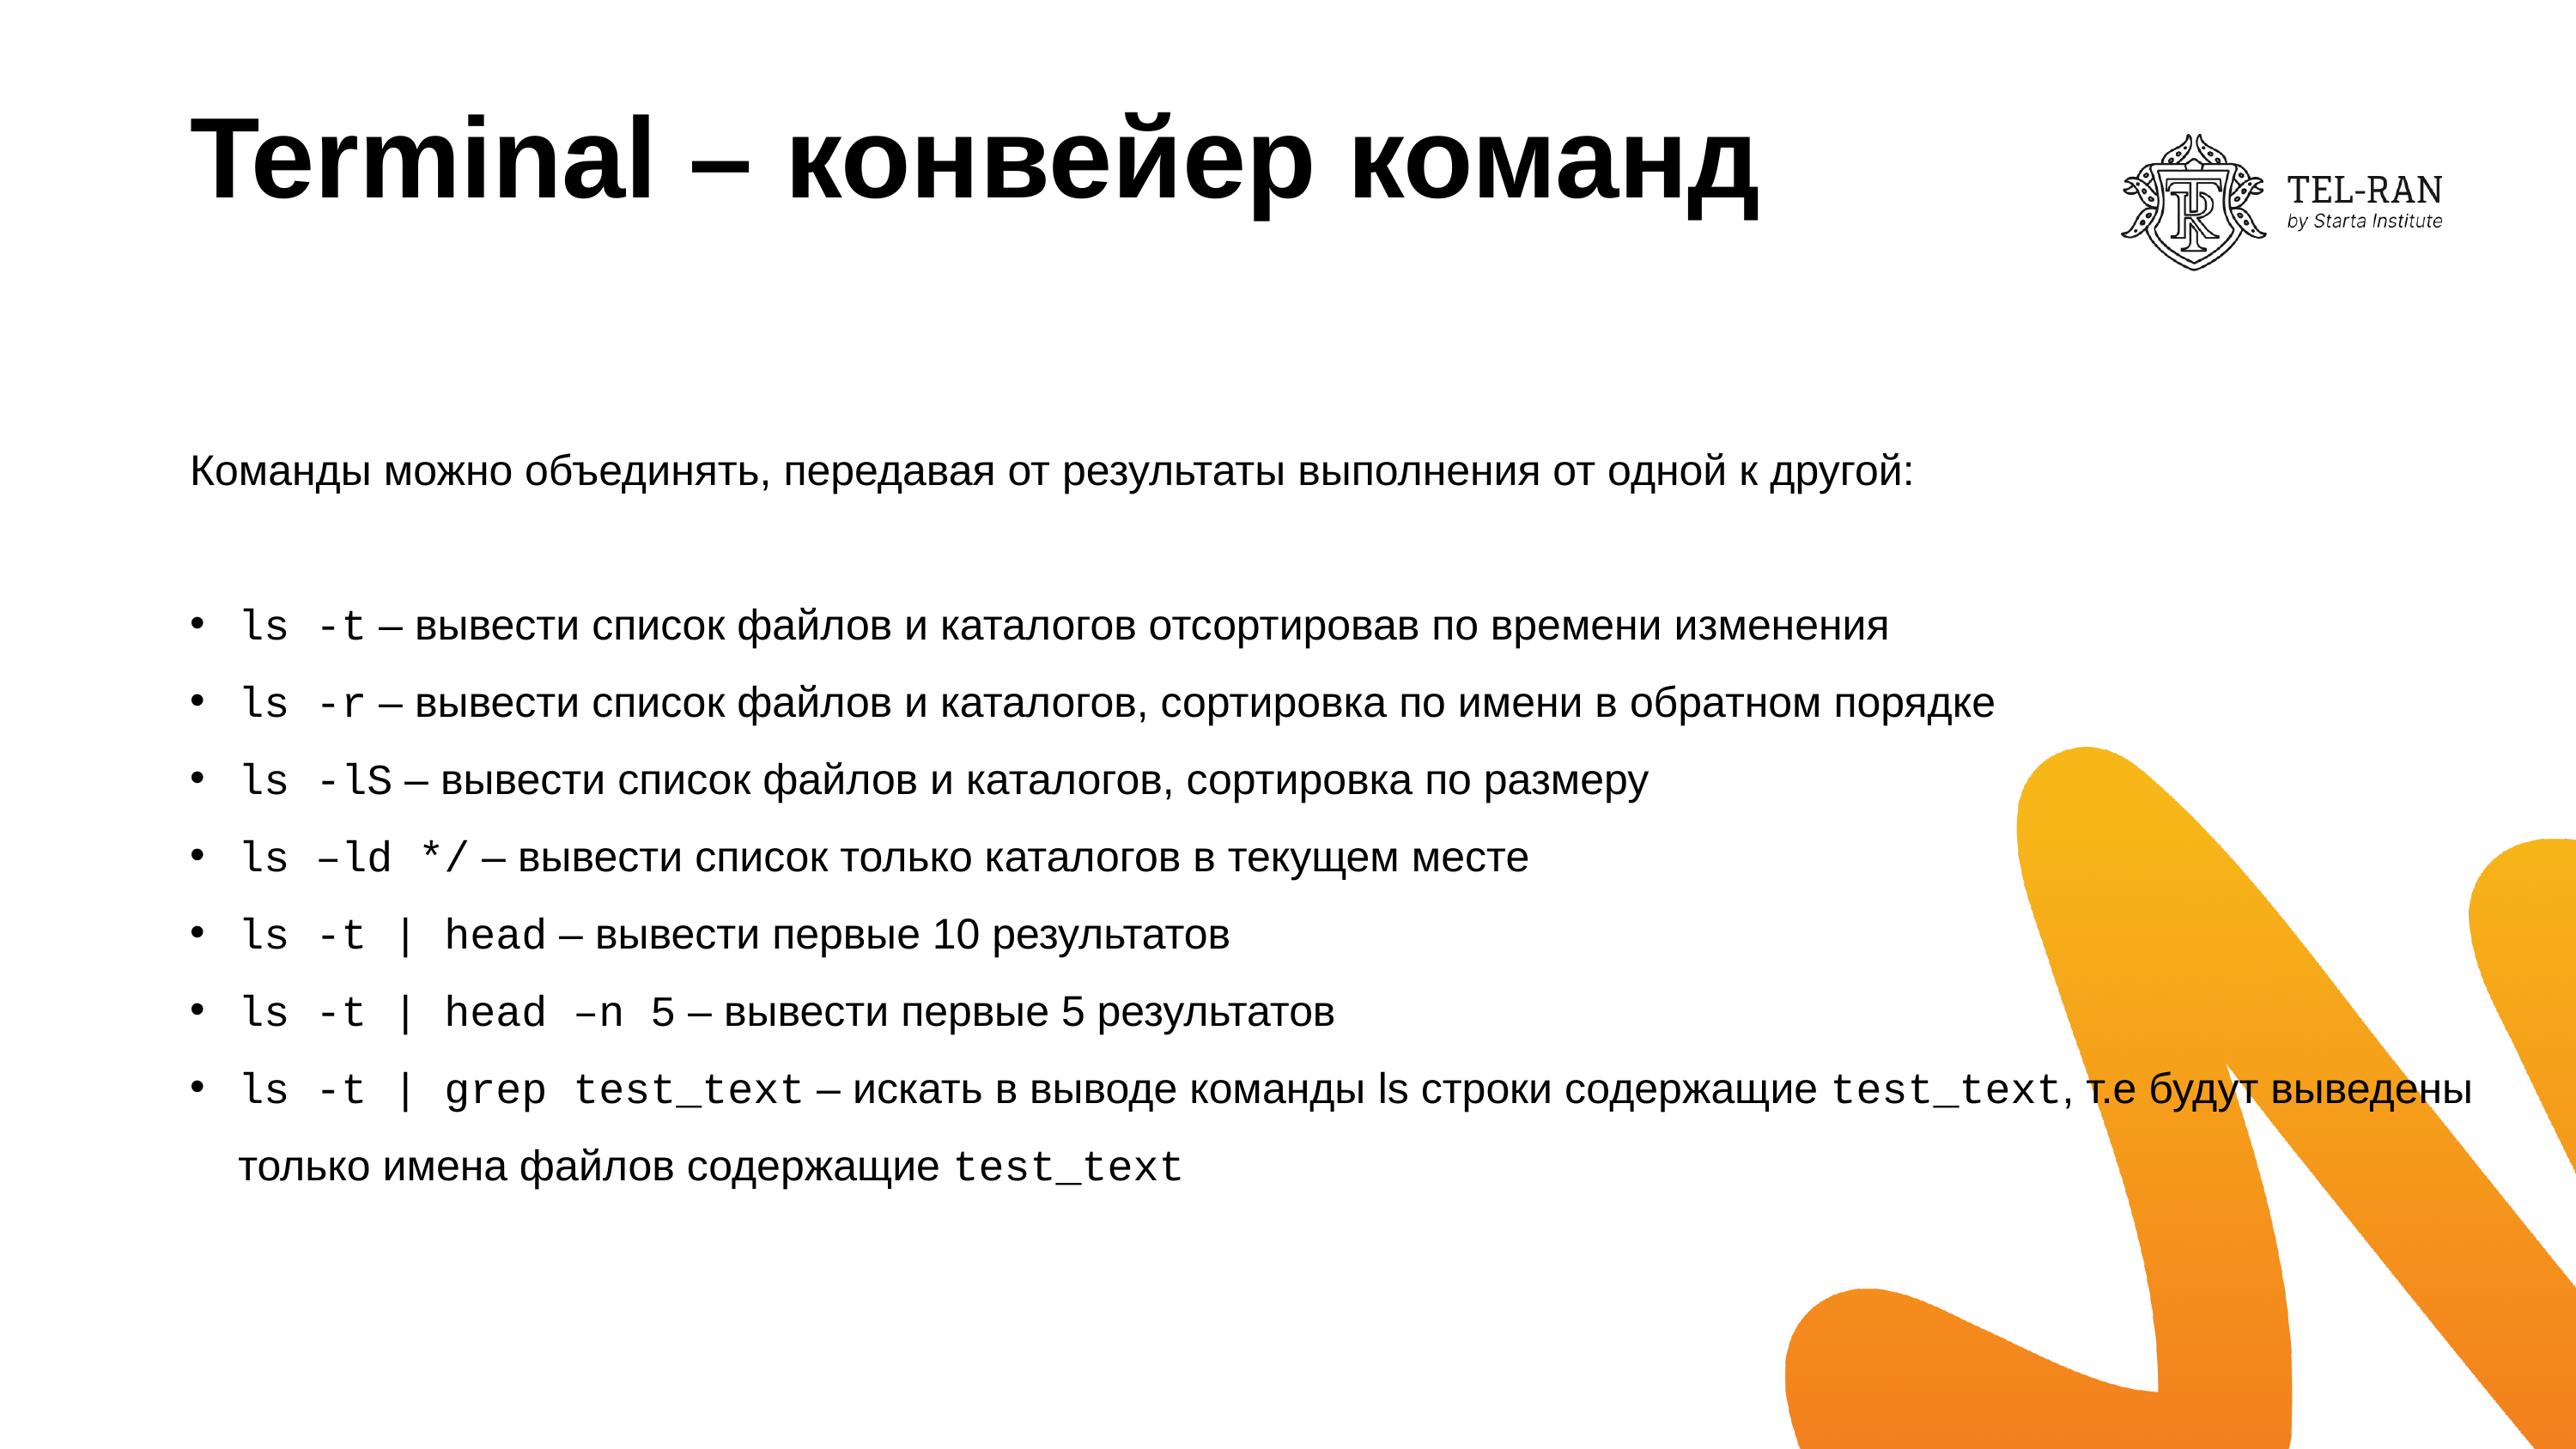

# Terminal – конвейер команд
Команды можно объединять, передавая от результаты выполнения от одной к другой:

ls -t – вывести список файлов и каталогов отсортировав по времени изменения
ls -r – вывести список файлов и каталогов, сортировка по имени в обратном порядке
ls -lS – вывести список файлов и каталогов, сортировка по размеру
ls –ld */ – вывести список только каталогов в текущем месте
ls -t | head – вывести первые 10 результатов
ls -t | head –n 5 – вывести первые 5 результатов
ls -t | grep test_text – искать в выводе команды ls строки содержащие test_text, т.е будут выведены только имена файлов содержащие test_text